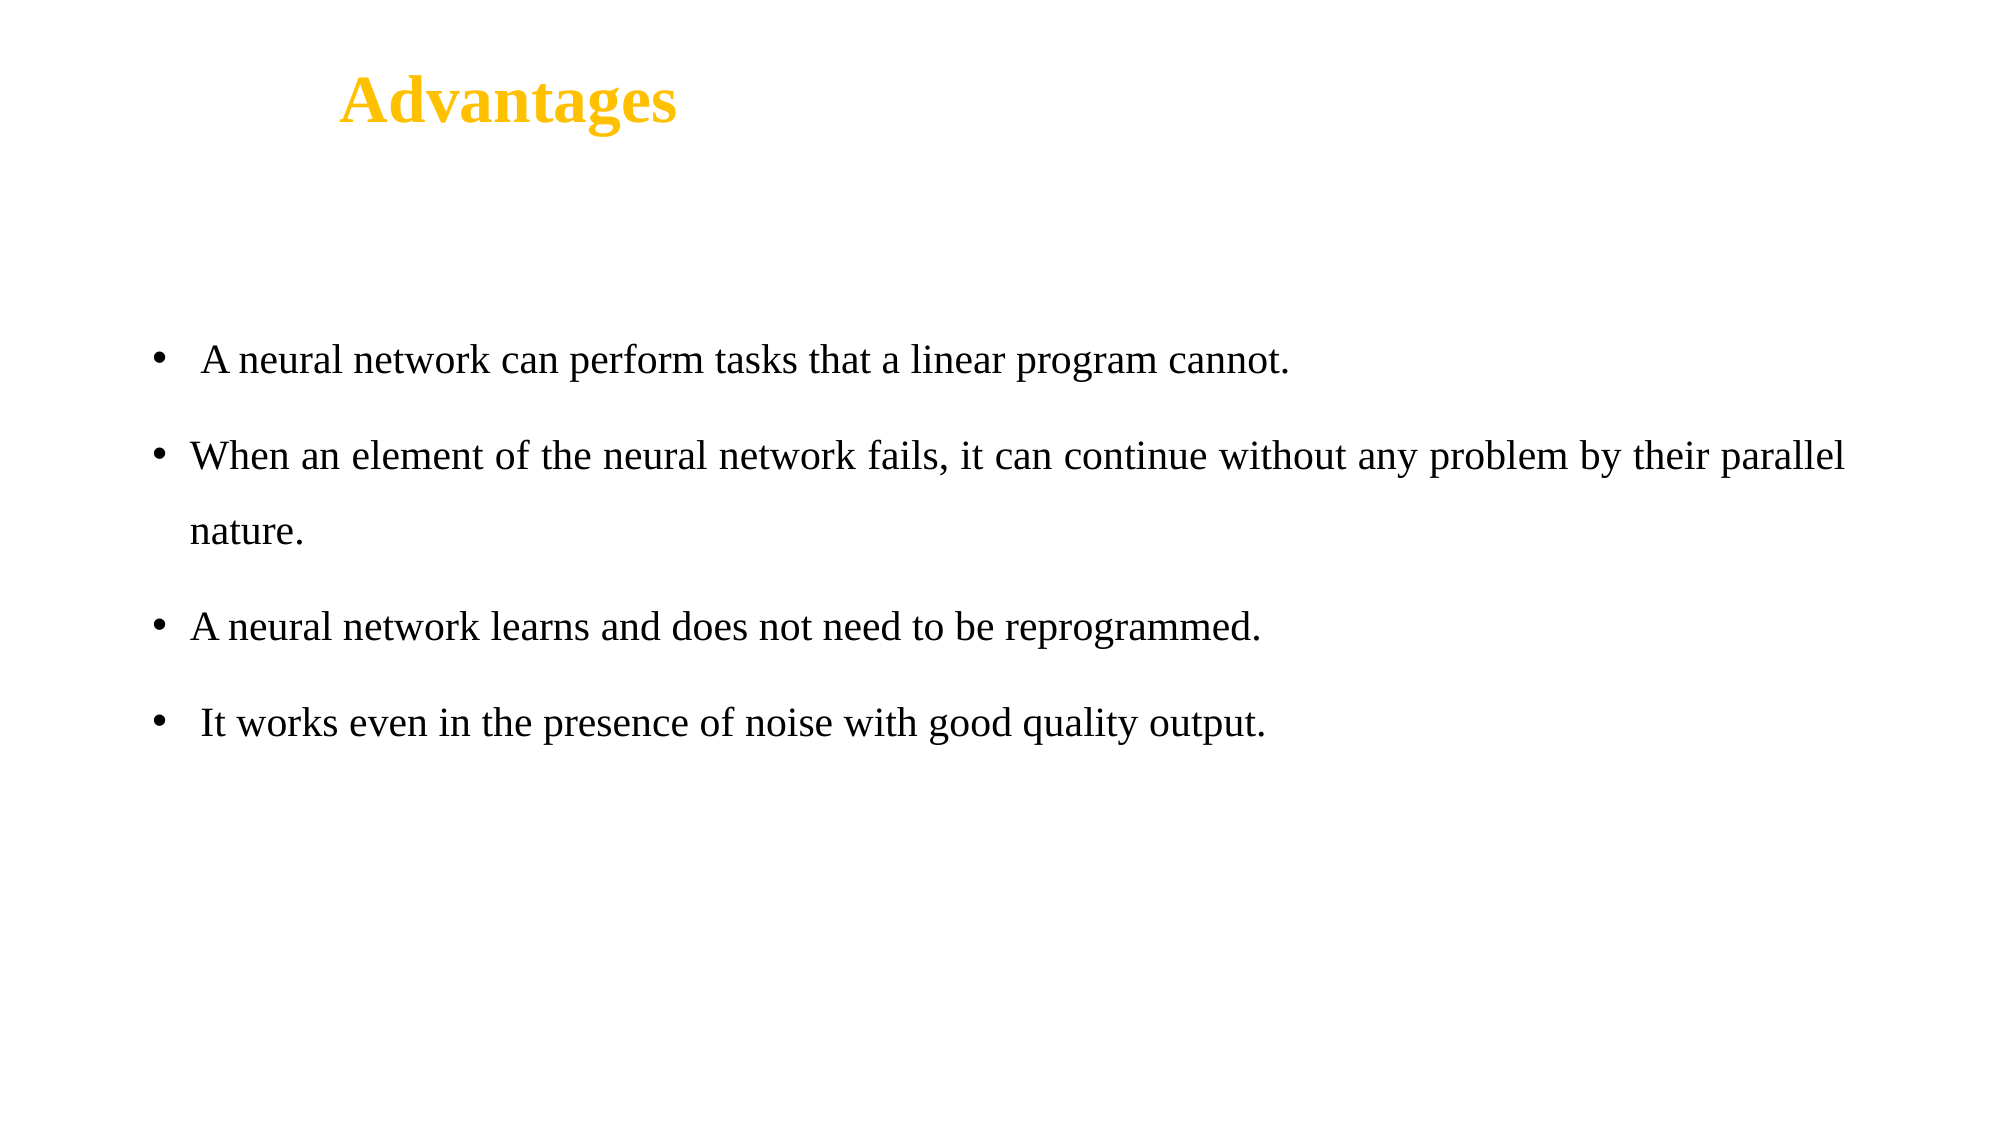

# Advantages
 A neural network can perform tasks that a linear program cannot.
When an element of the neural network fails, it can continue without any problem by their parallel nature.
A neural network learns and does not need to be reprogrammed.
 It works even in the presence of noise with good quality output.